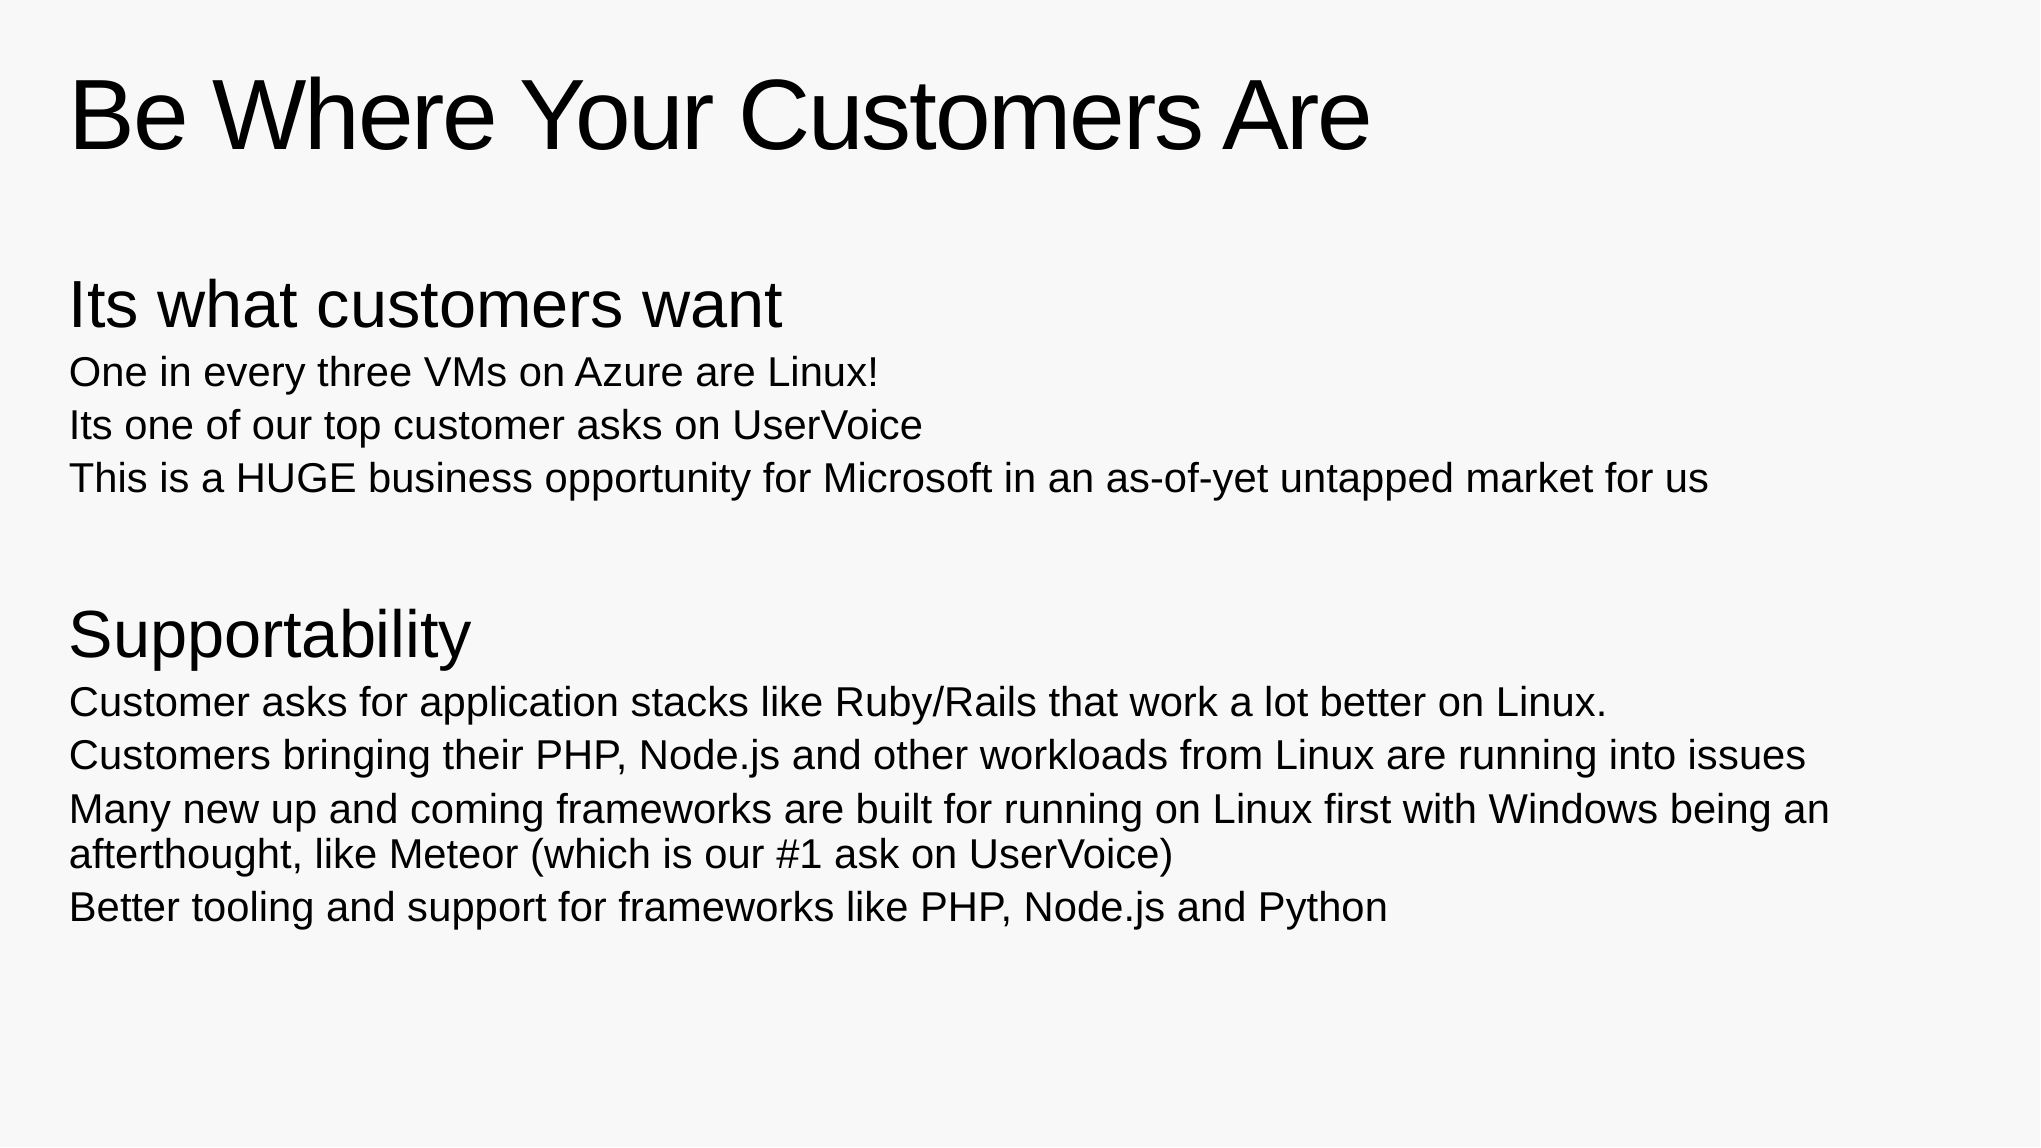

# Be Where Your Customers Are
Its what customers want
One in every three VMs on Azure are Linux!
Its one of our top customer asks on UserVoice
This is a HUGE business opportunity for Microsoft in an as-of-yet untapped market for us

Supportability
Customer asks for application stacks like Ruby/Rails that work a lot better on Linux.
Customers bringing their PHP, Node.js and other workloads from Linux are running into issues
Many new up and coming frameworks are built for running on Linux first with Windows being an afterthought, like Meteor (which is our #1 ask on UserVoice)
Better tooling and support for frameworks like PHP, Node.js and Python